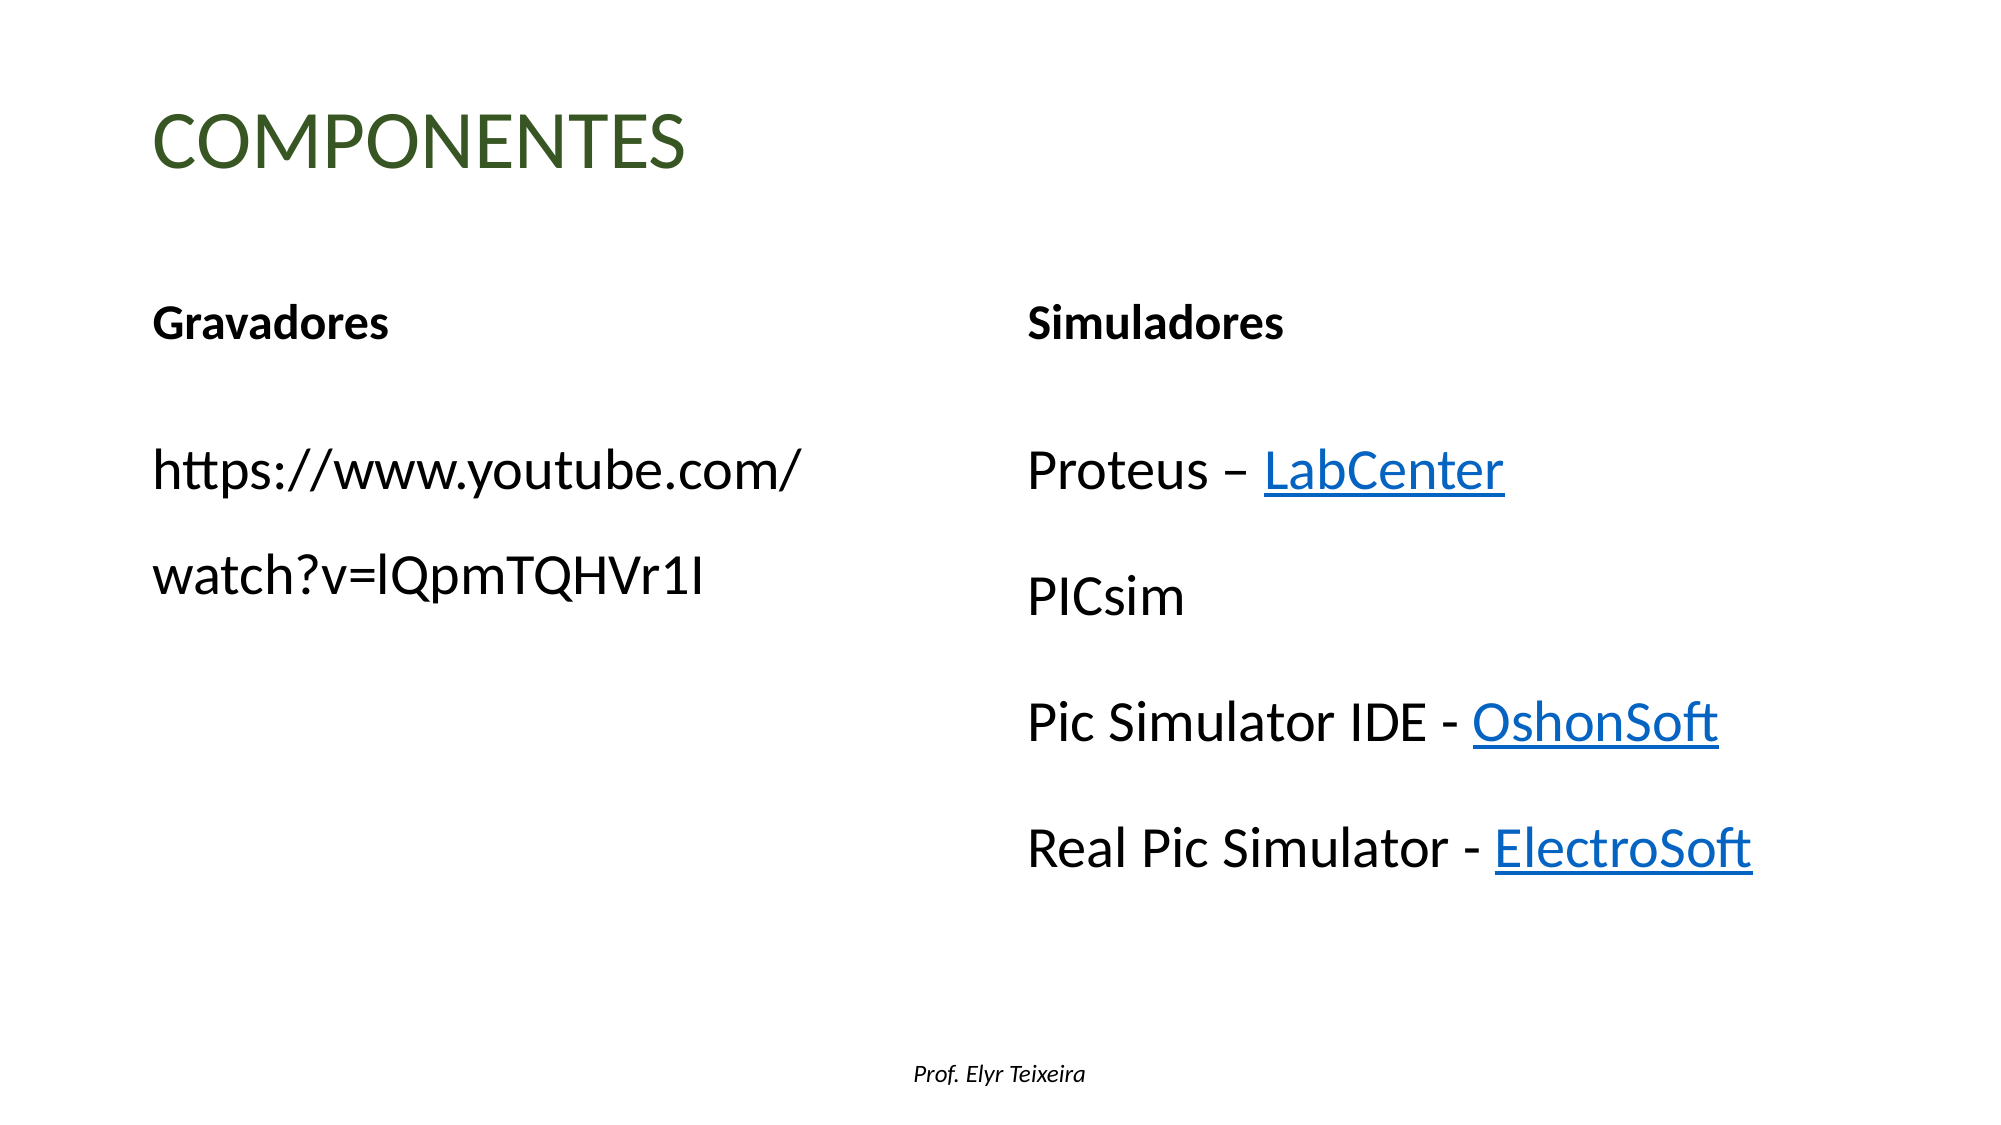

# Componentes
Simuladores
Gravadores
https://www.youtube.com/watch?v=lQpmTQHVr1I
Proteus – LabCenter
PICsim
Pic Simulator IDE - OshonSoft
Real Pic Simulator - ElectroSoft